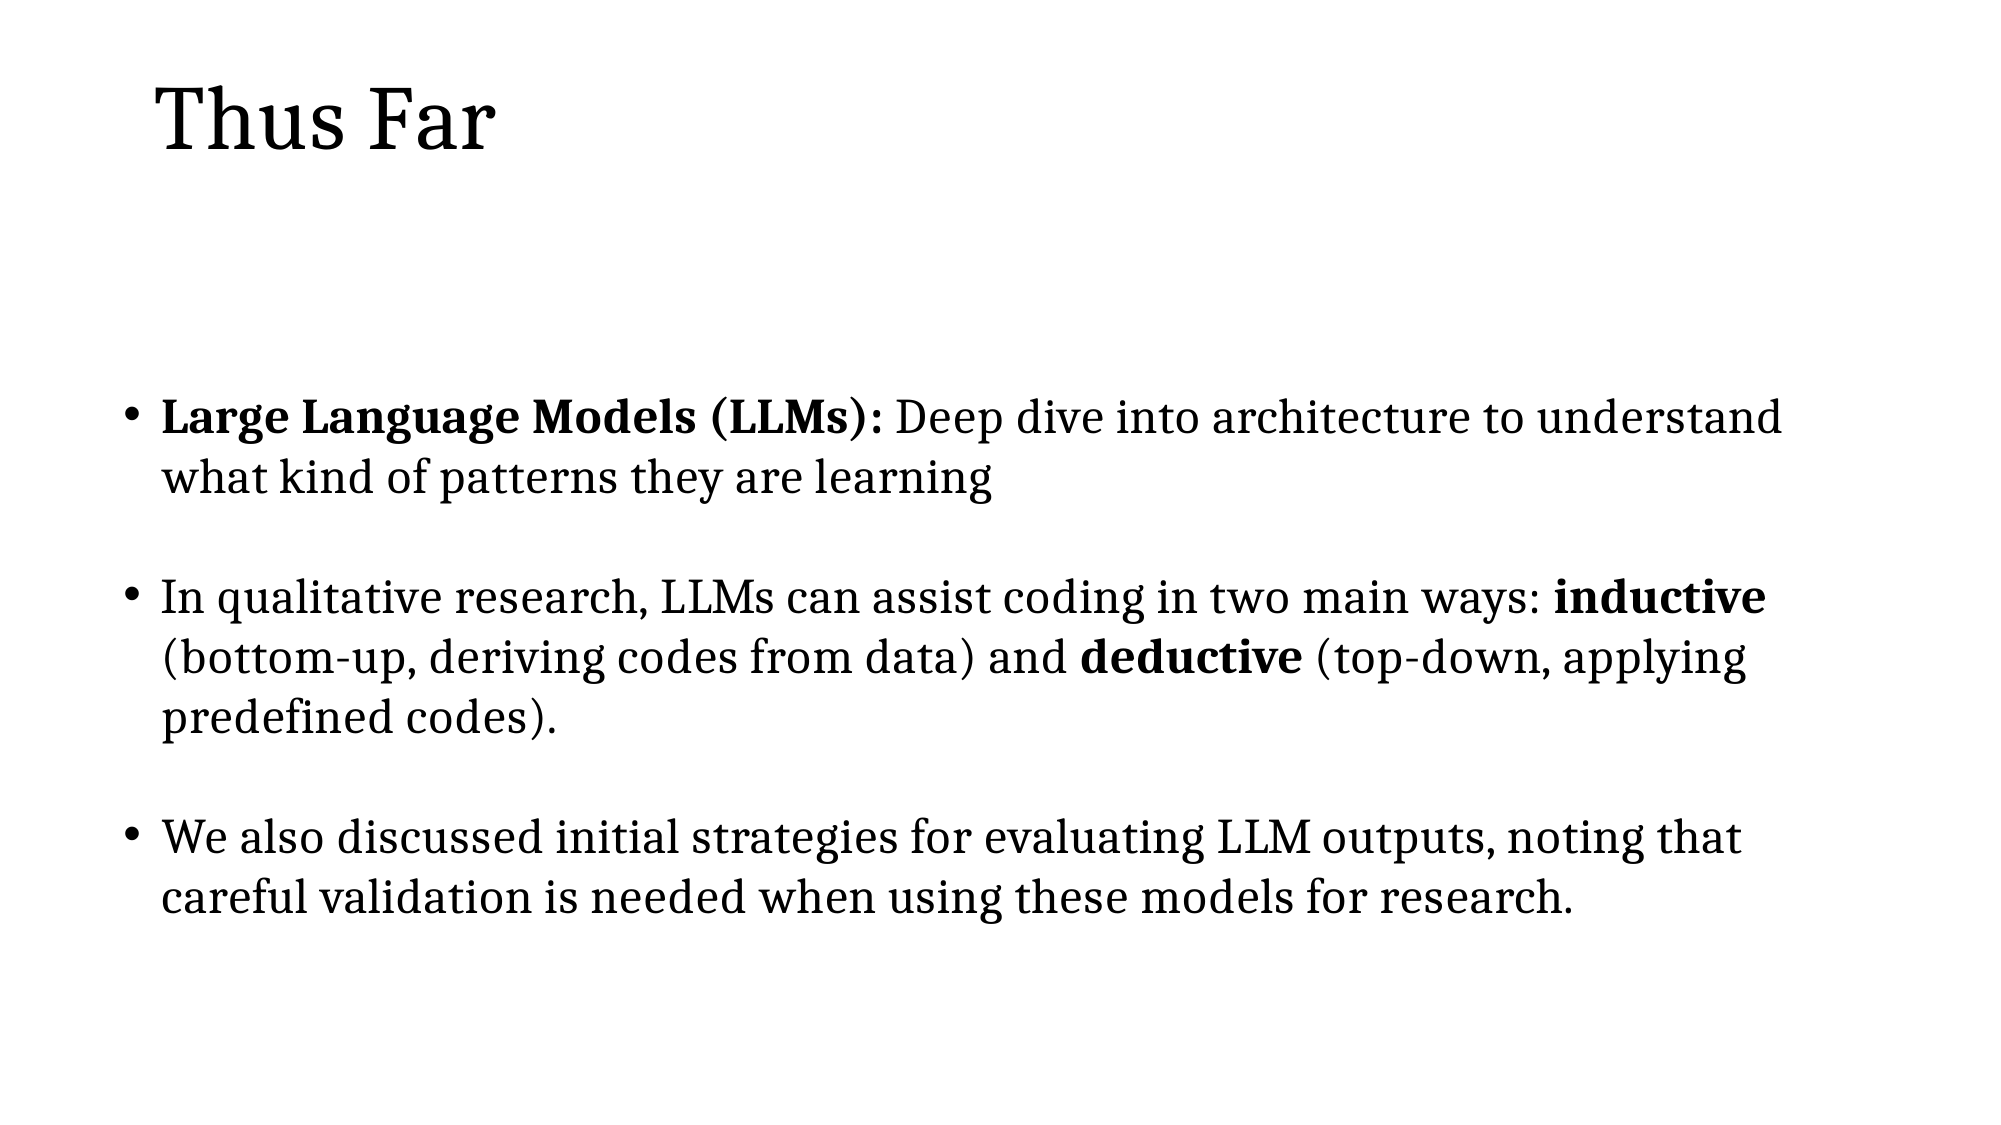

# Thus Far
Large Language Models (LLMs): Deep dive into architecture to understand what kind of patterns they are learning

In qualitative research, LLMs can assist coding in two main ways: inductive (bottom-up, deriving codes from data) and deductive (top-down, applying predefined codes).

We also discussed initial strategies for evaluating LLM outputs, noting that careful validation is needed when using these models for research.